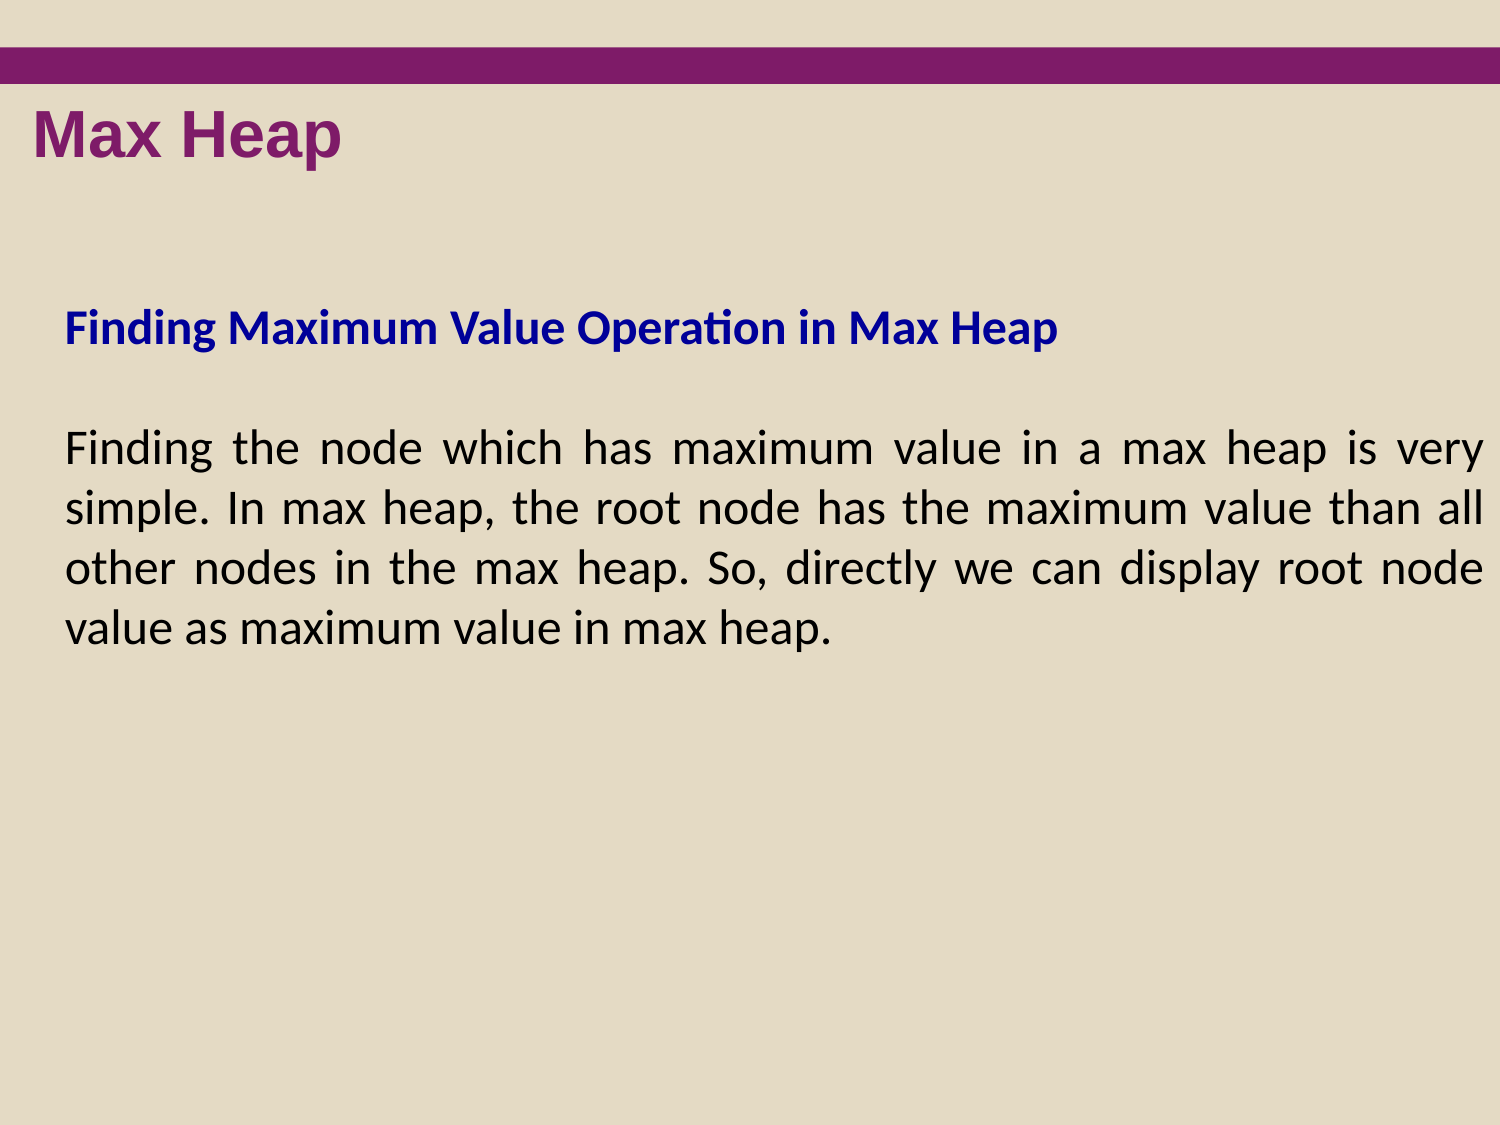

Max Heap

Finding Maximum Value Operation in Max Heap

Finding the node which has maximum value in a max heap is very simple. In max heap, the root node has the maximum value than all other nodes in the max heap. So, directly we can display root node value as maximum value in max heap.